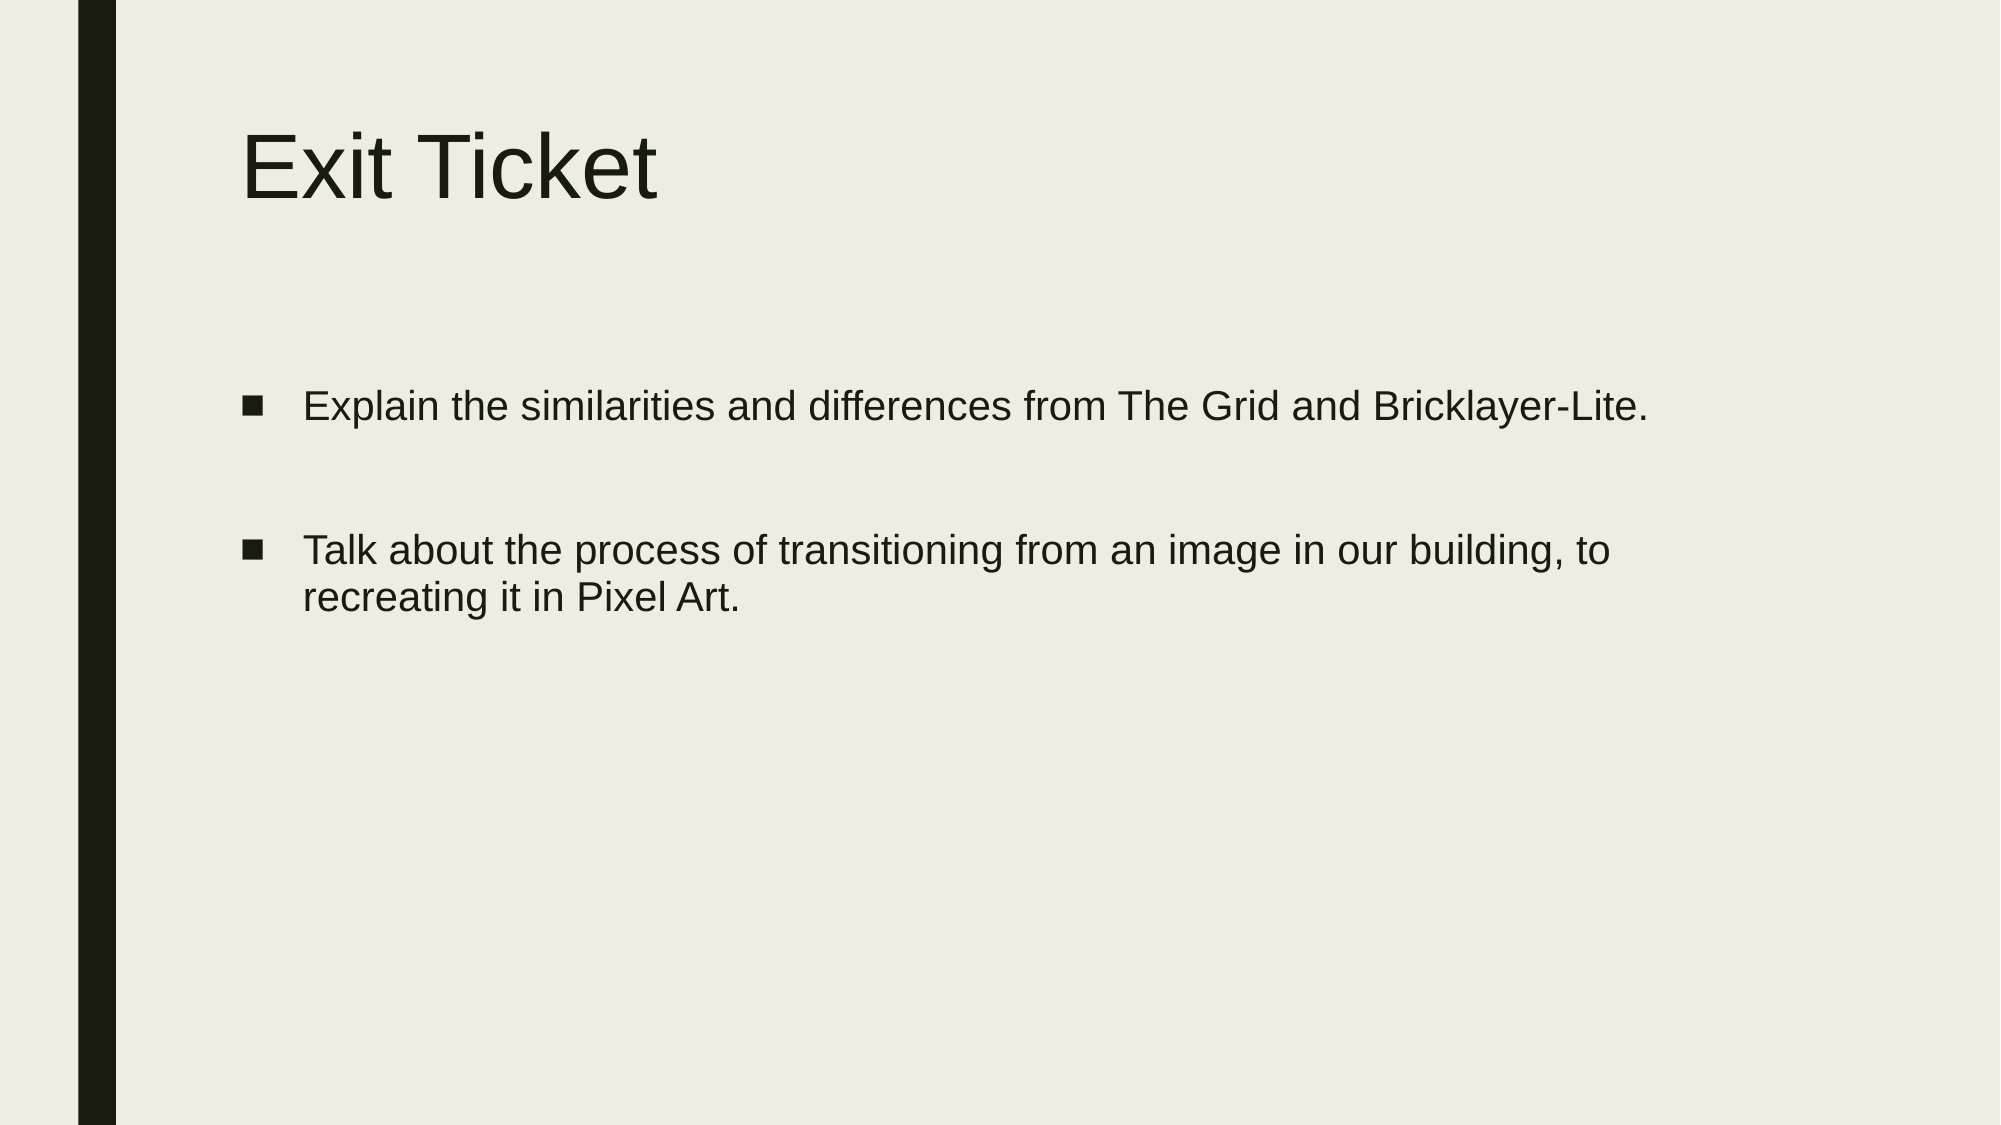

# Exit Ticket
Explain the similarities and differences from The Grid and Bricklayer-Lite.

Talk about the process of transitioning from an image in our building, to recreating it in Pixel Art.